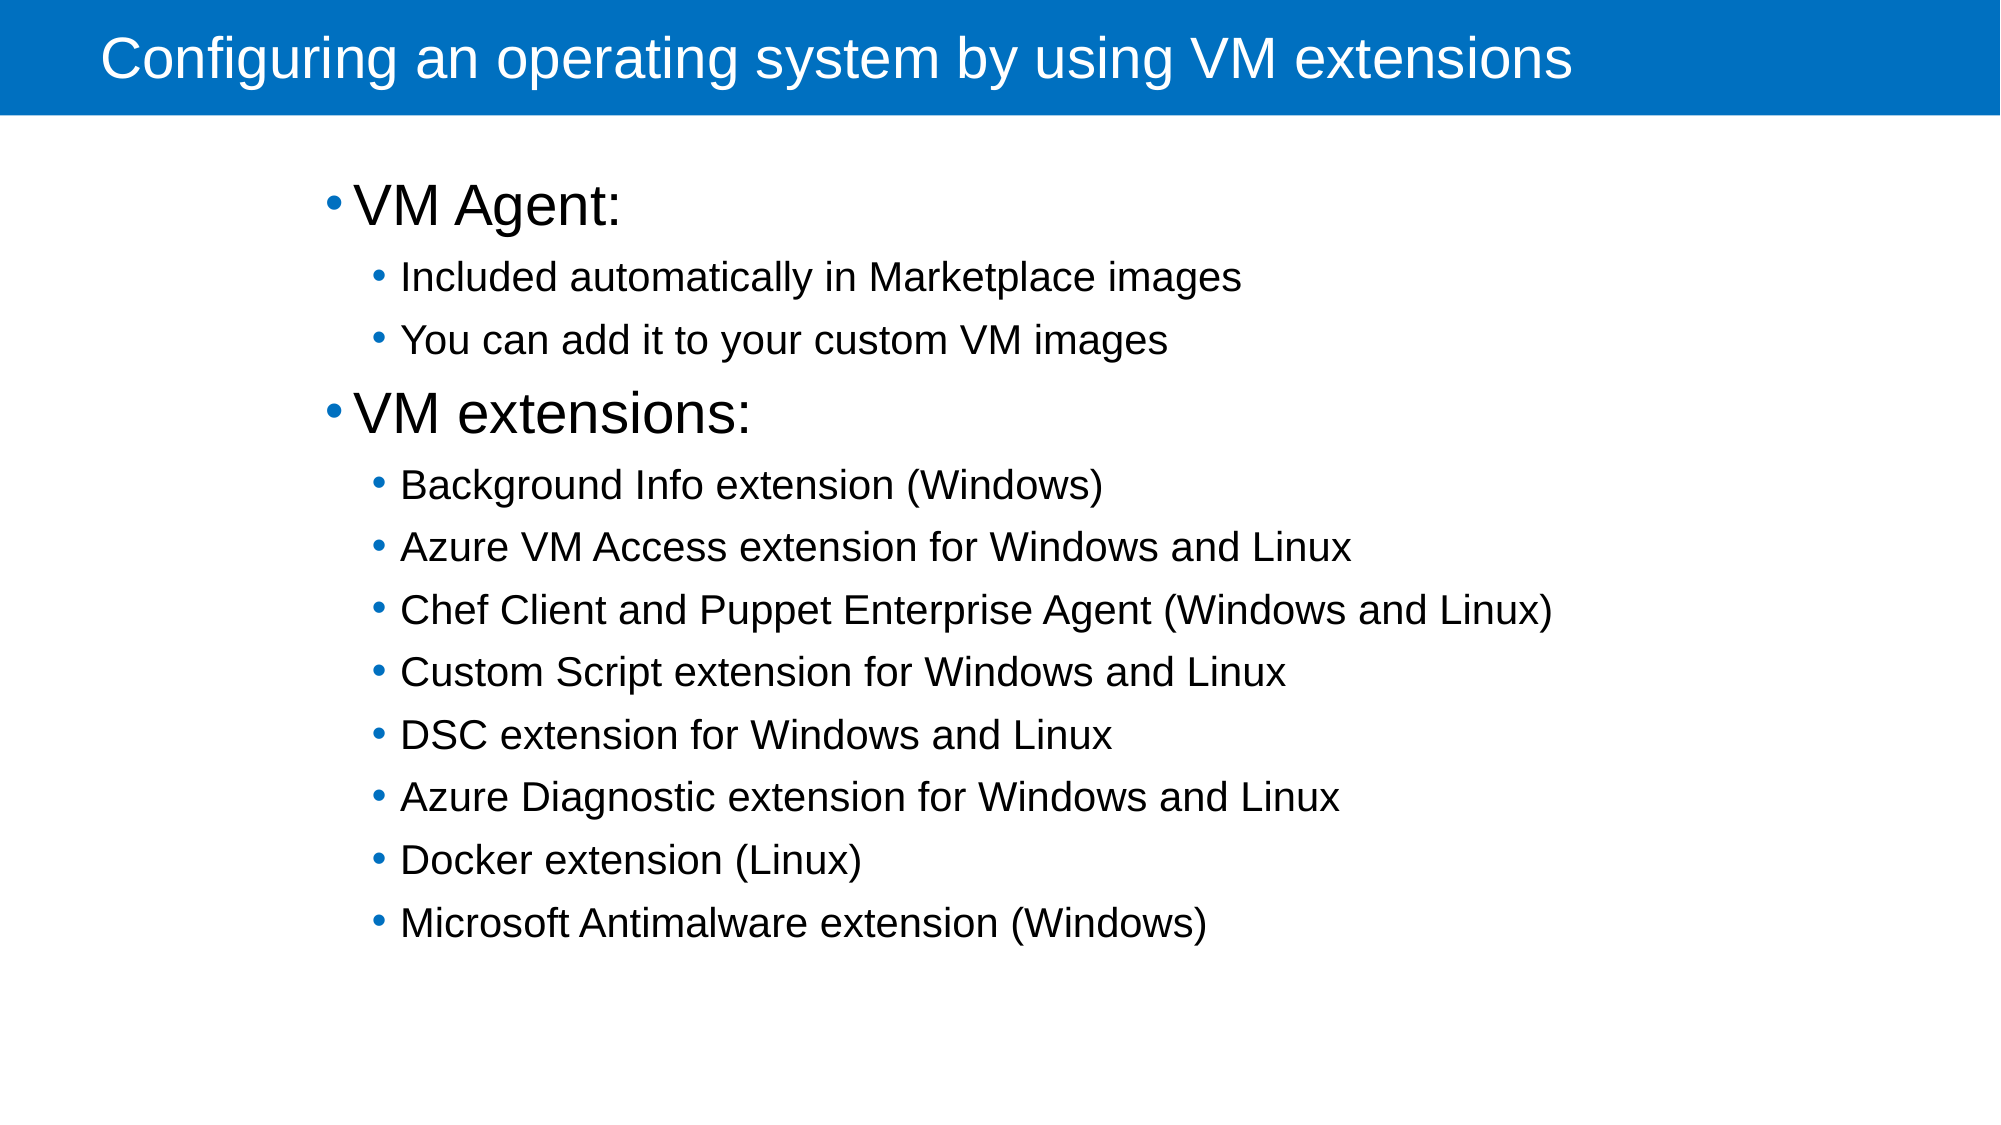

# Configuring an operating system by using VM extensions
VM Agent:
Included automatically in Marketplace images
You can add it to your custom VM images
VM extensions:
Background Info extension (Windows)
Azure VM Access extension for Windows and Linux
Chef Client and Puppet Enterprise Agent (Windows and Linux)
Custom Script extension for Windows and Linux
DSC extension for Windows and Linux
Azure Diagnostic extension for Windows and Linux
Docker extension (Linux)
Microsoft Antimalware extension (Windows)